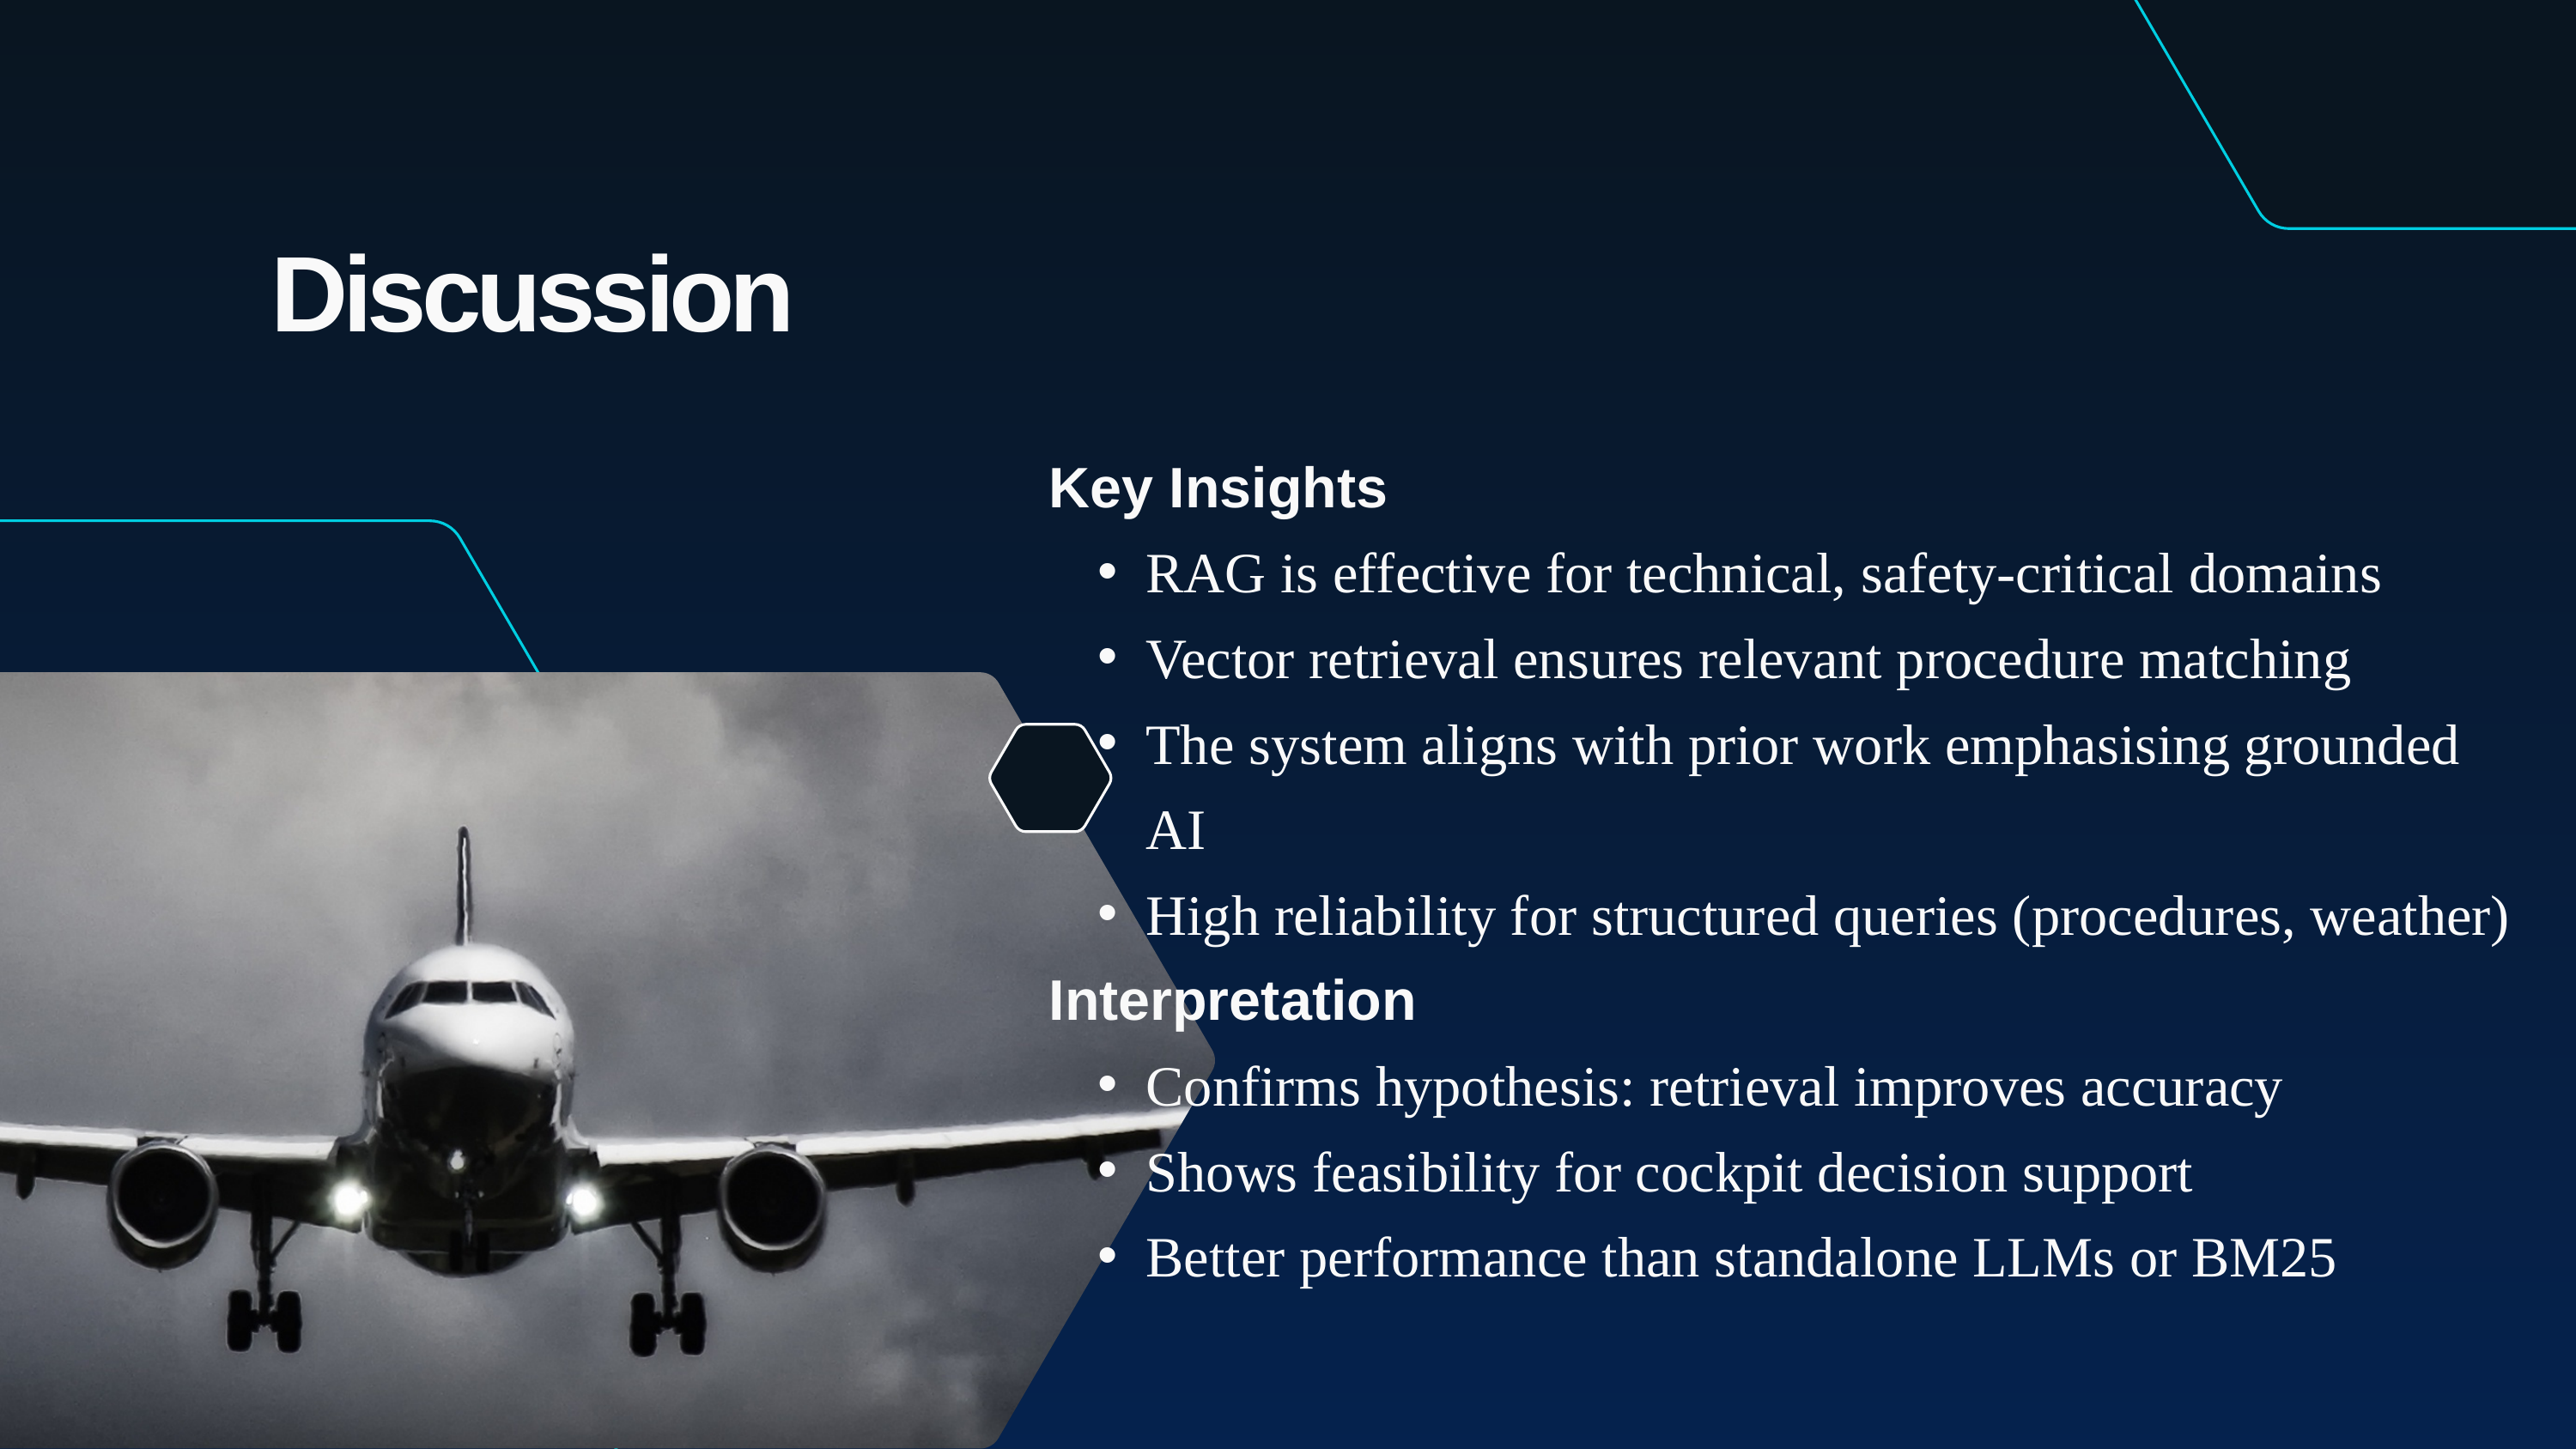

Discussion
Key Insights
RAG is effective for technical, safety-critical domains
Vector retrieval ensures relevant procedure matching
The system aligns with prior work emphasising grounded AI
High reliability for structured queries (procedures, weather)
Interpretation
Confirms hypothesis: retrieval improves accuracy
Shows feasibility for cockpit decision support
Better performance than standalone LLMs or BM25